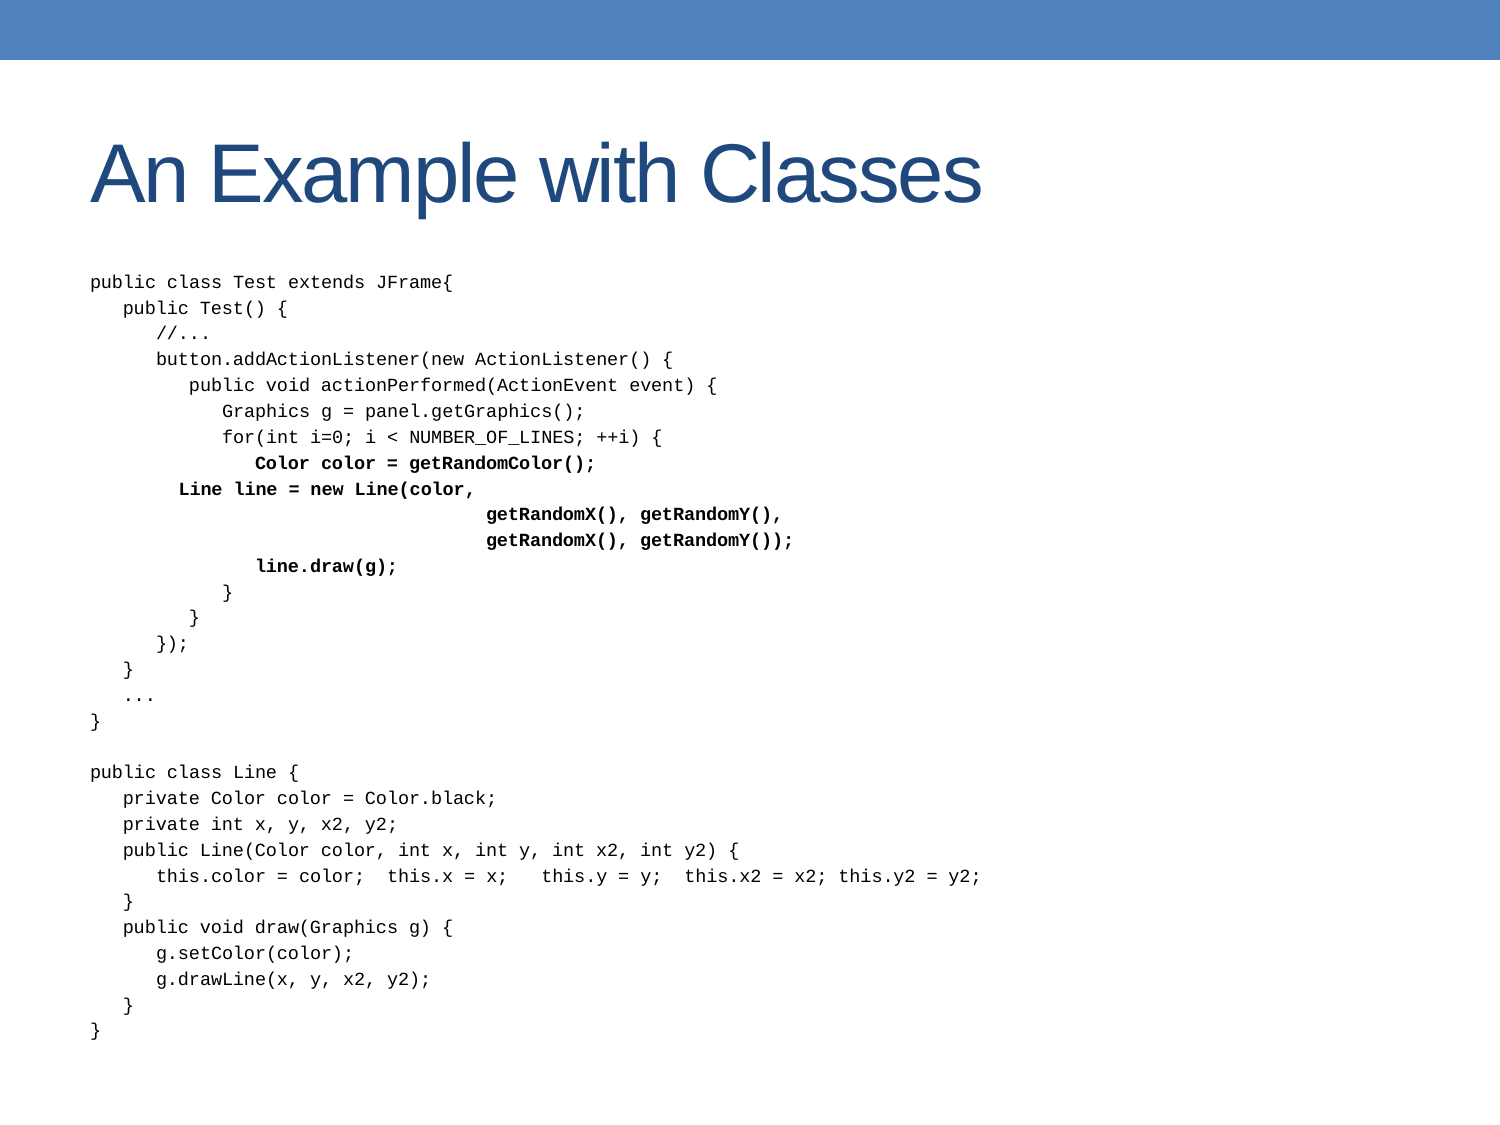

85
# An Example with Classes
public class Test extends JFrame{
   public Test() {
      //...
      button.addActionListener(new ActionListener() {
         public void actionPerformed(ActionEvent event) {
            Graphics g = panel.getGraphics();
            for(int i=0; i < NUMBER_OF_LINES; ++i) {
               Color color = getRandomColor();
	   Line line = new Line(color,
                                    getRandomX(), getRandomY(),
                                    getRandomX(), getRandomY());
               line.draw(g);
            }
         }
      });
   }
   ...
}

public class Line {
   private Color color = Color.black;
   private int x, y, x2, y2;
   public Line(Color color, int x, int y, int x2, int y2) {
      this.color = color;  this.x = x;   this.y = y;  this.x2 = x2; this.y2 = y2;
   }
   public void draw(Graphics g) {
      g.setColor(color);
      g.drawLine(x, y, x2, y2);
   }
}